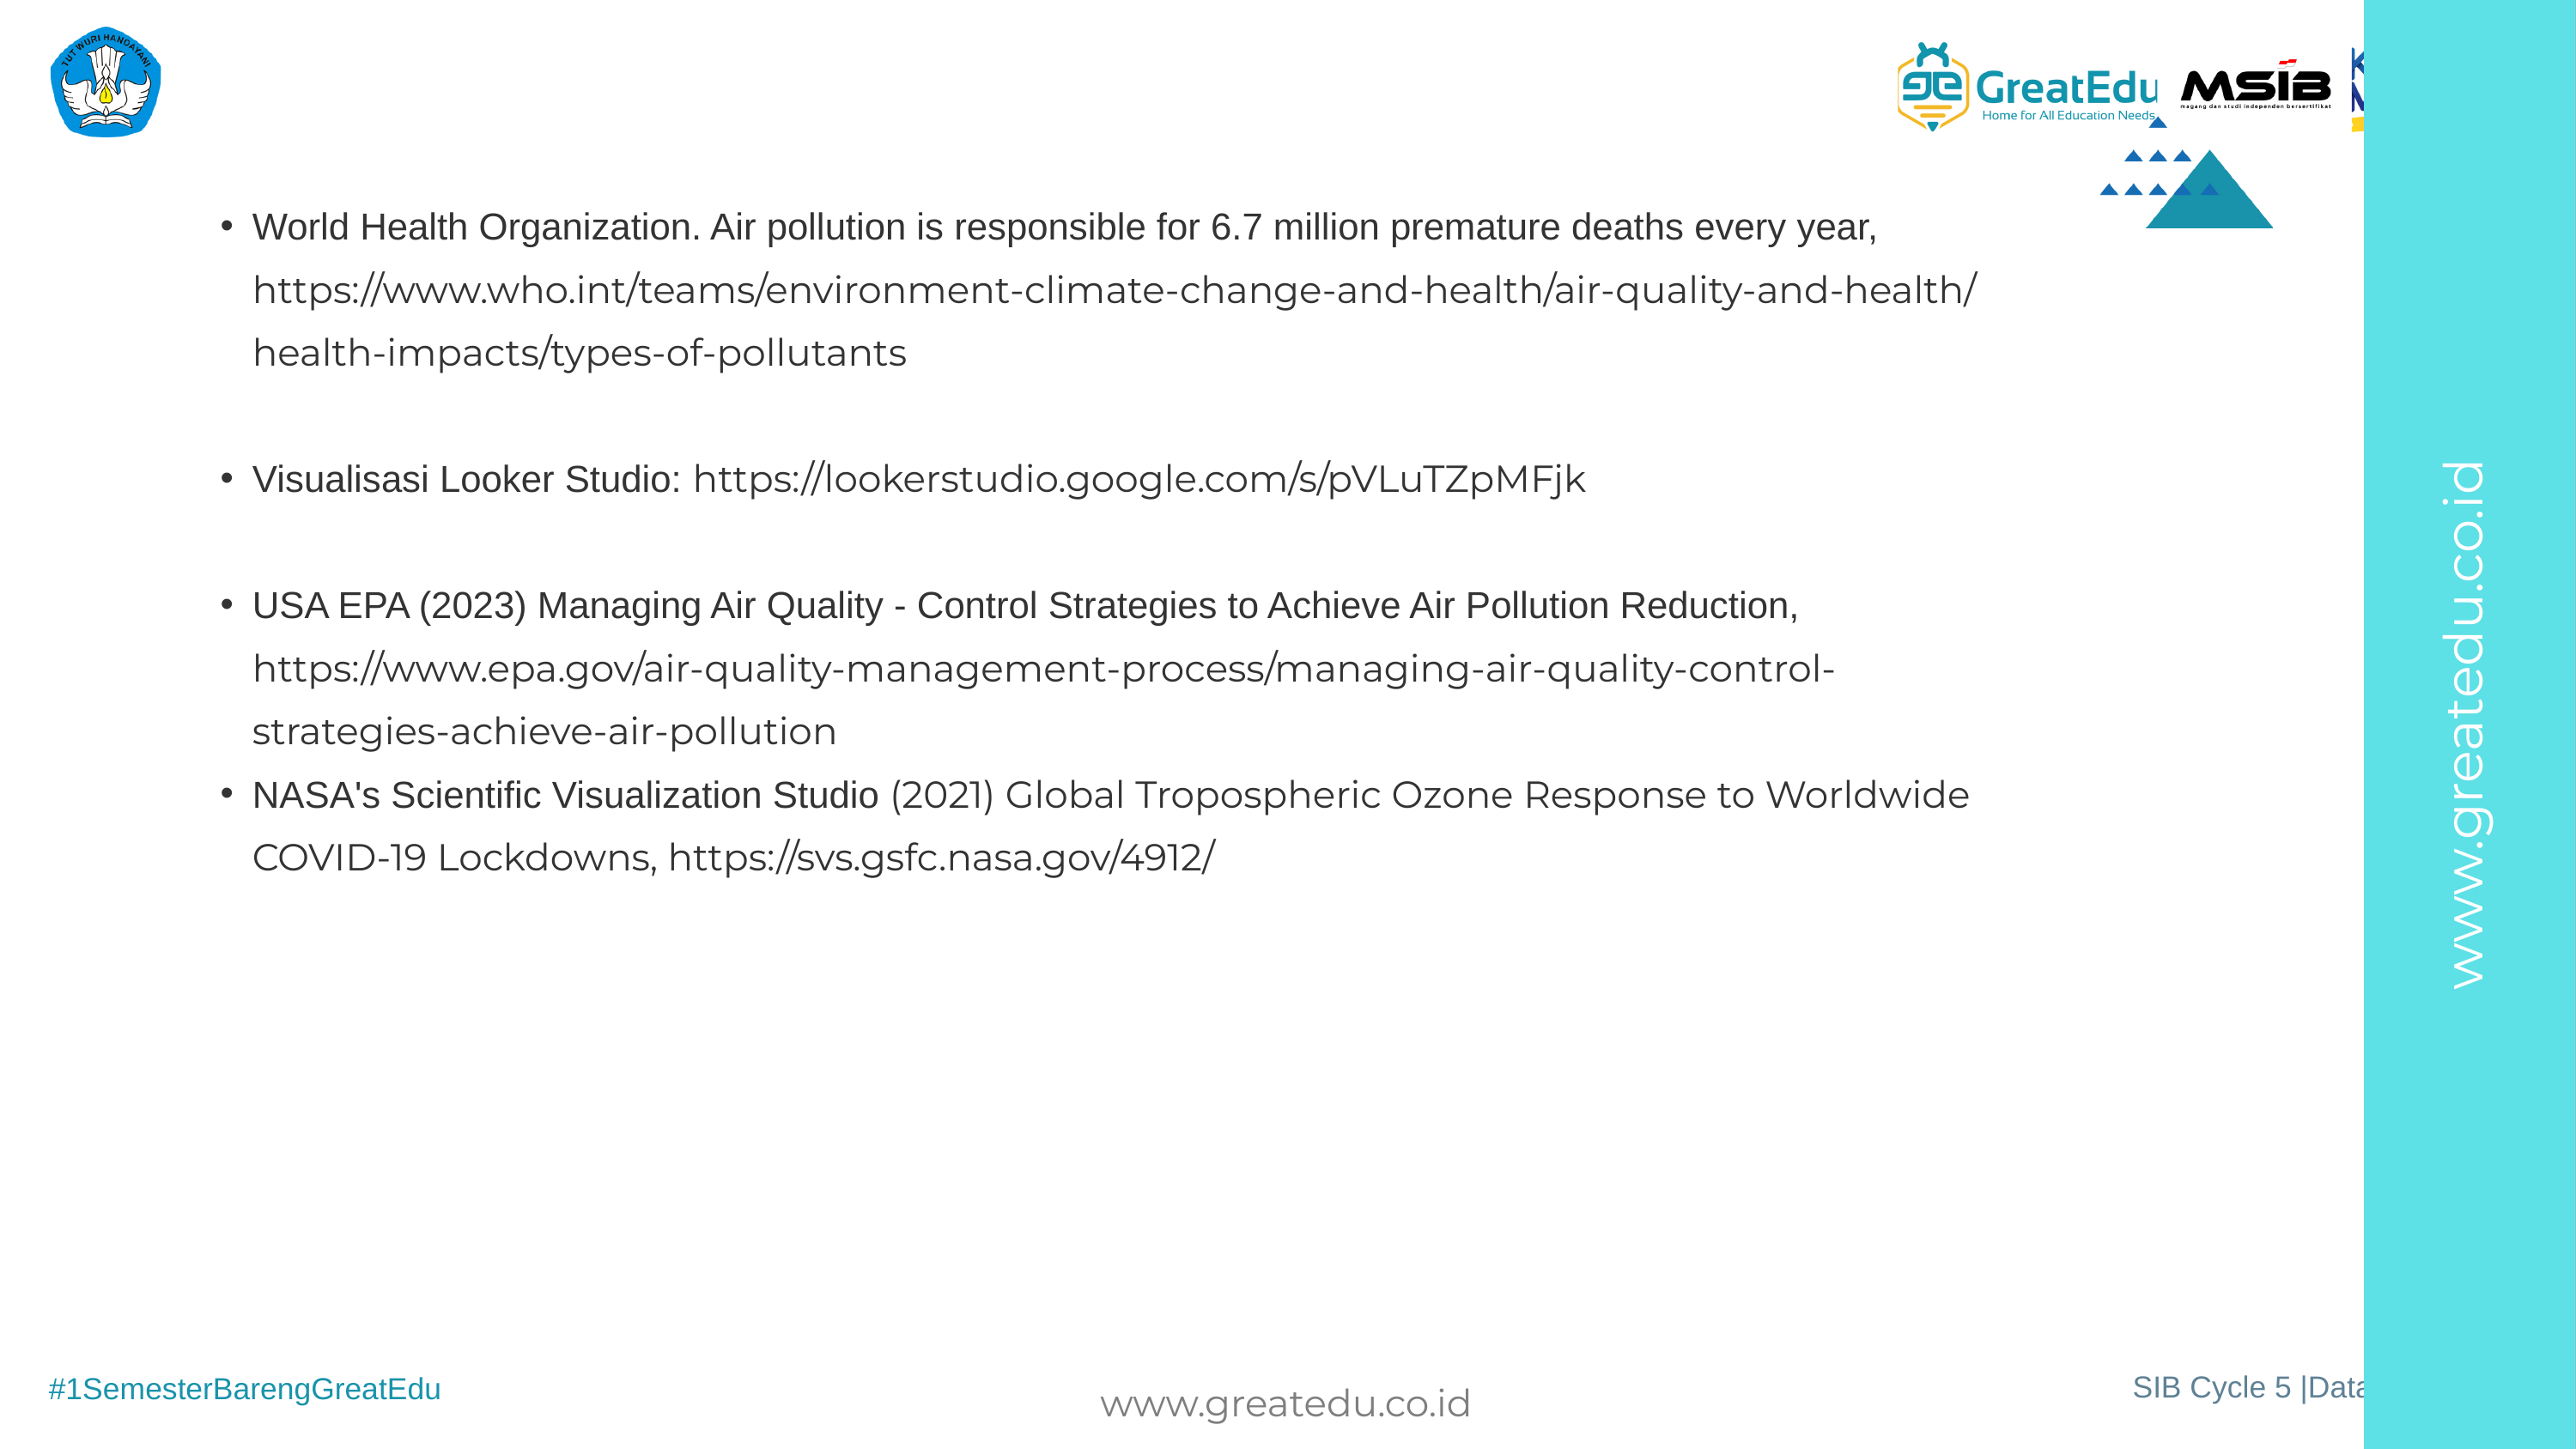

World Health Organization. Air pollution is responsible for 6.7 million premature deaths every year, https://www.who.int/teams/environment-climate-change-and-health/air-quality-and-health/health-impacts/types-of-pollutants

﻿Visualisasi Looker Studio: https://lookerstudio.google.com/s/pVLuTZpMFjk

USA EPA (2023) Managing Air Quality - Control Strategies to Achieve Air Pollution Reduction, https://www.epa.gov/air-quality-management-process/managing-air-quality-control-strategies-achieve-air-pollution
NASA's Scientific Visualization Studio (2021) Global Tropospheric Ozone Response to Worldwide COVID-19 Lockdowns, https://svs.gsfc.nasa.gov/4912/

www.greatedu.co.id
www.greatedu.co.id
SIB Cycle 5 |Data Analyst
#1SemesterBarengGreatEdu